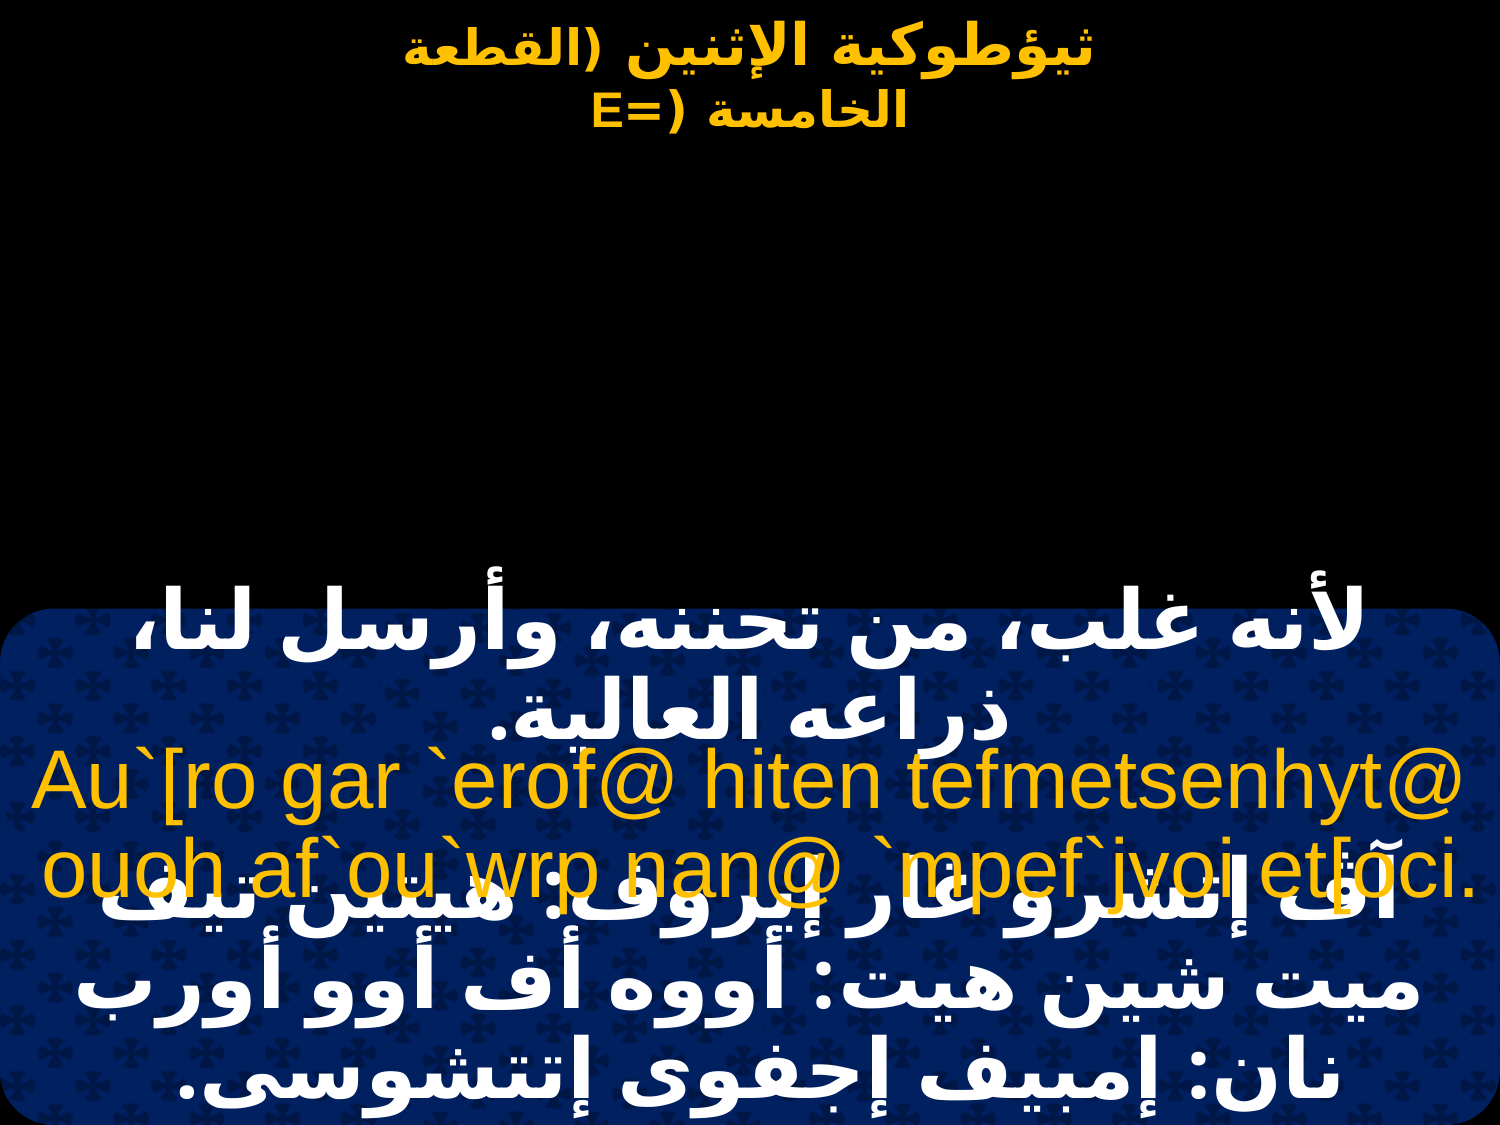

لأنه غلب، من تحننه، وأرسل لنا، ذراعه العالية.
Au`[ro gar `erof@ hiten tefmetsenhyt@
 ouoh af`ou`wrp nan@ `mpef`jvoi et[oci.

آﭪ إتشرو غار إيروف: هيتين تيف ميت شين هيت: أووه أف أوو أورب نان: إمبيف إجفوى إتتشوسى.